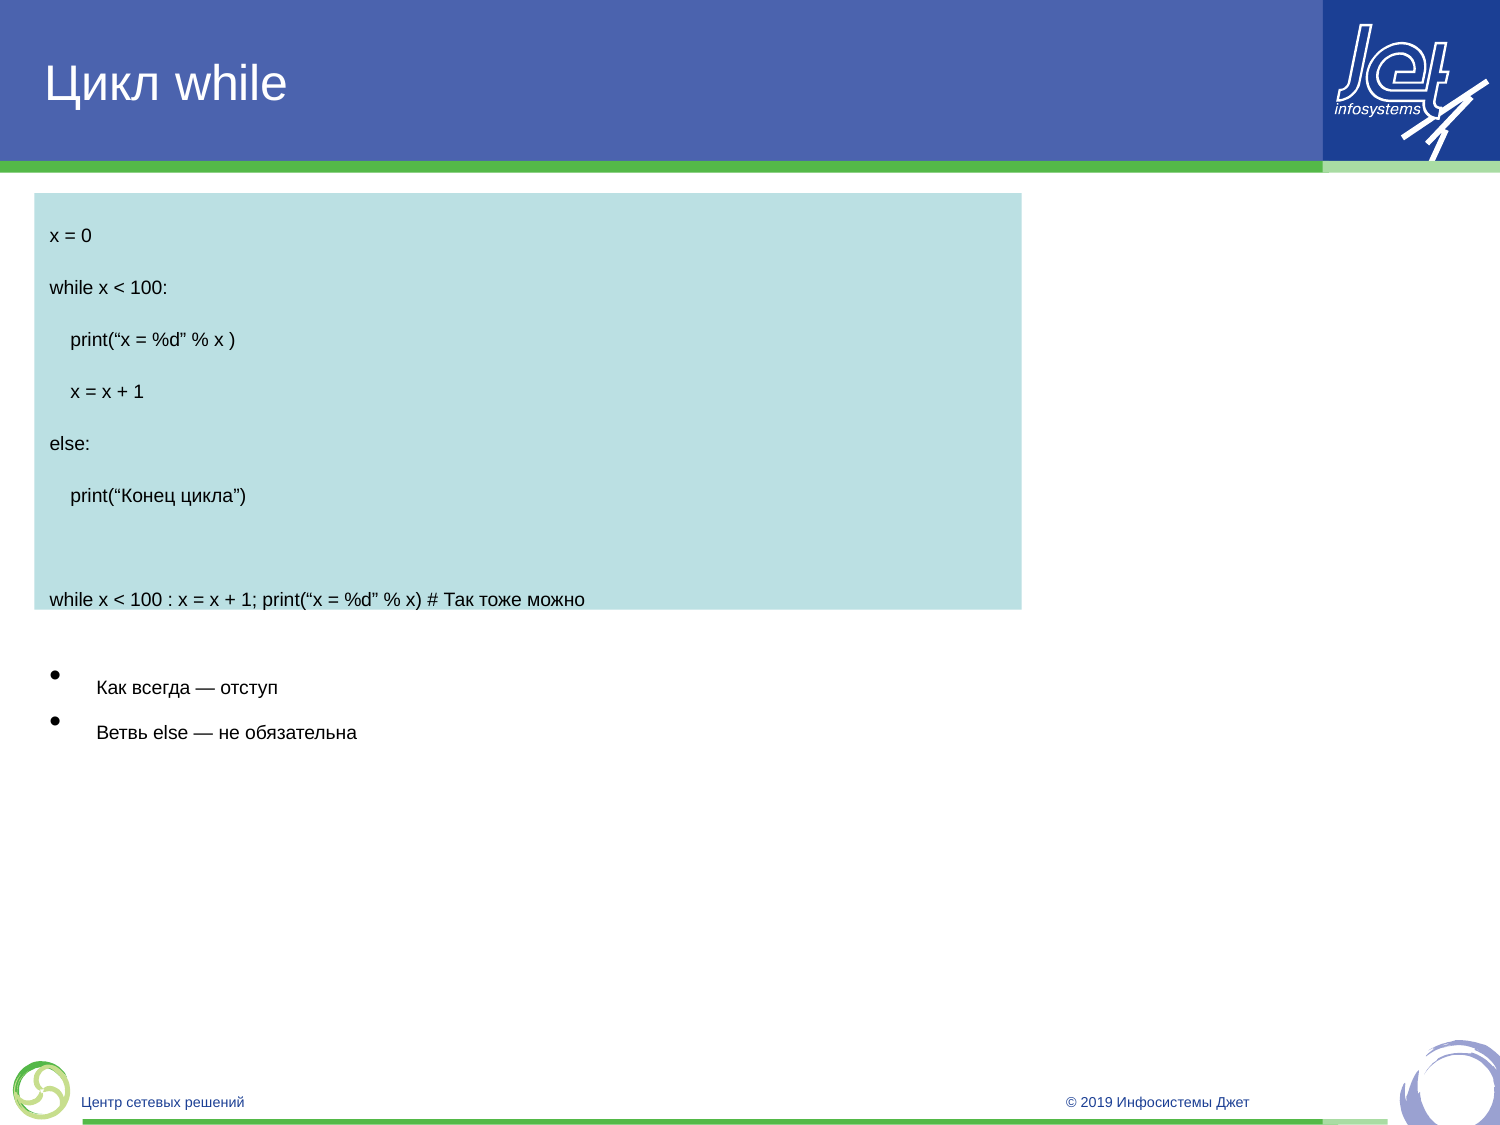

# Цикл while
x = 0
while x < 100:
    print(“x = %d” % x )
    x = x + 1
else:
    print(“Конец цикла”)

while x < 100 : x = x + 1; print(“x = %d” % x) # Так тоже можно

Как всегда — отступ
Ветвь else — не обязательна